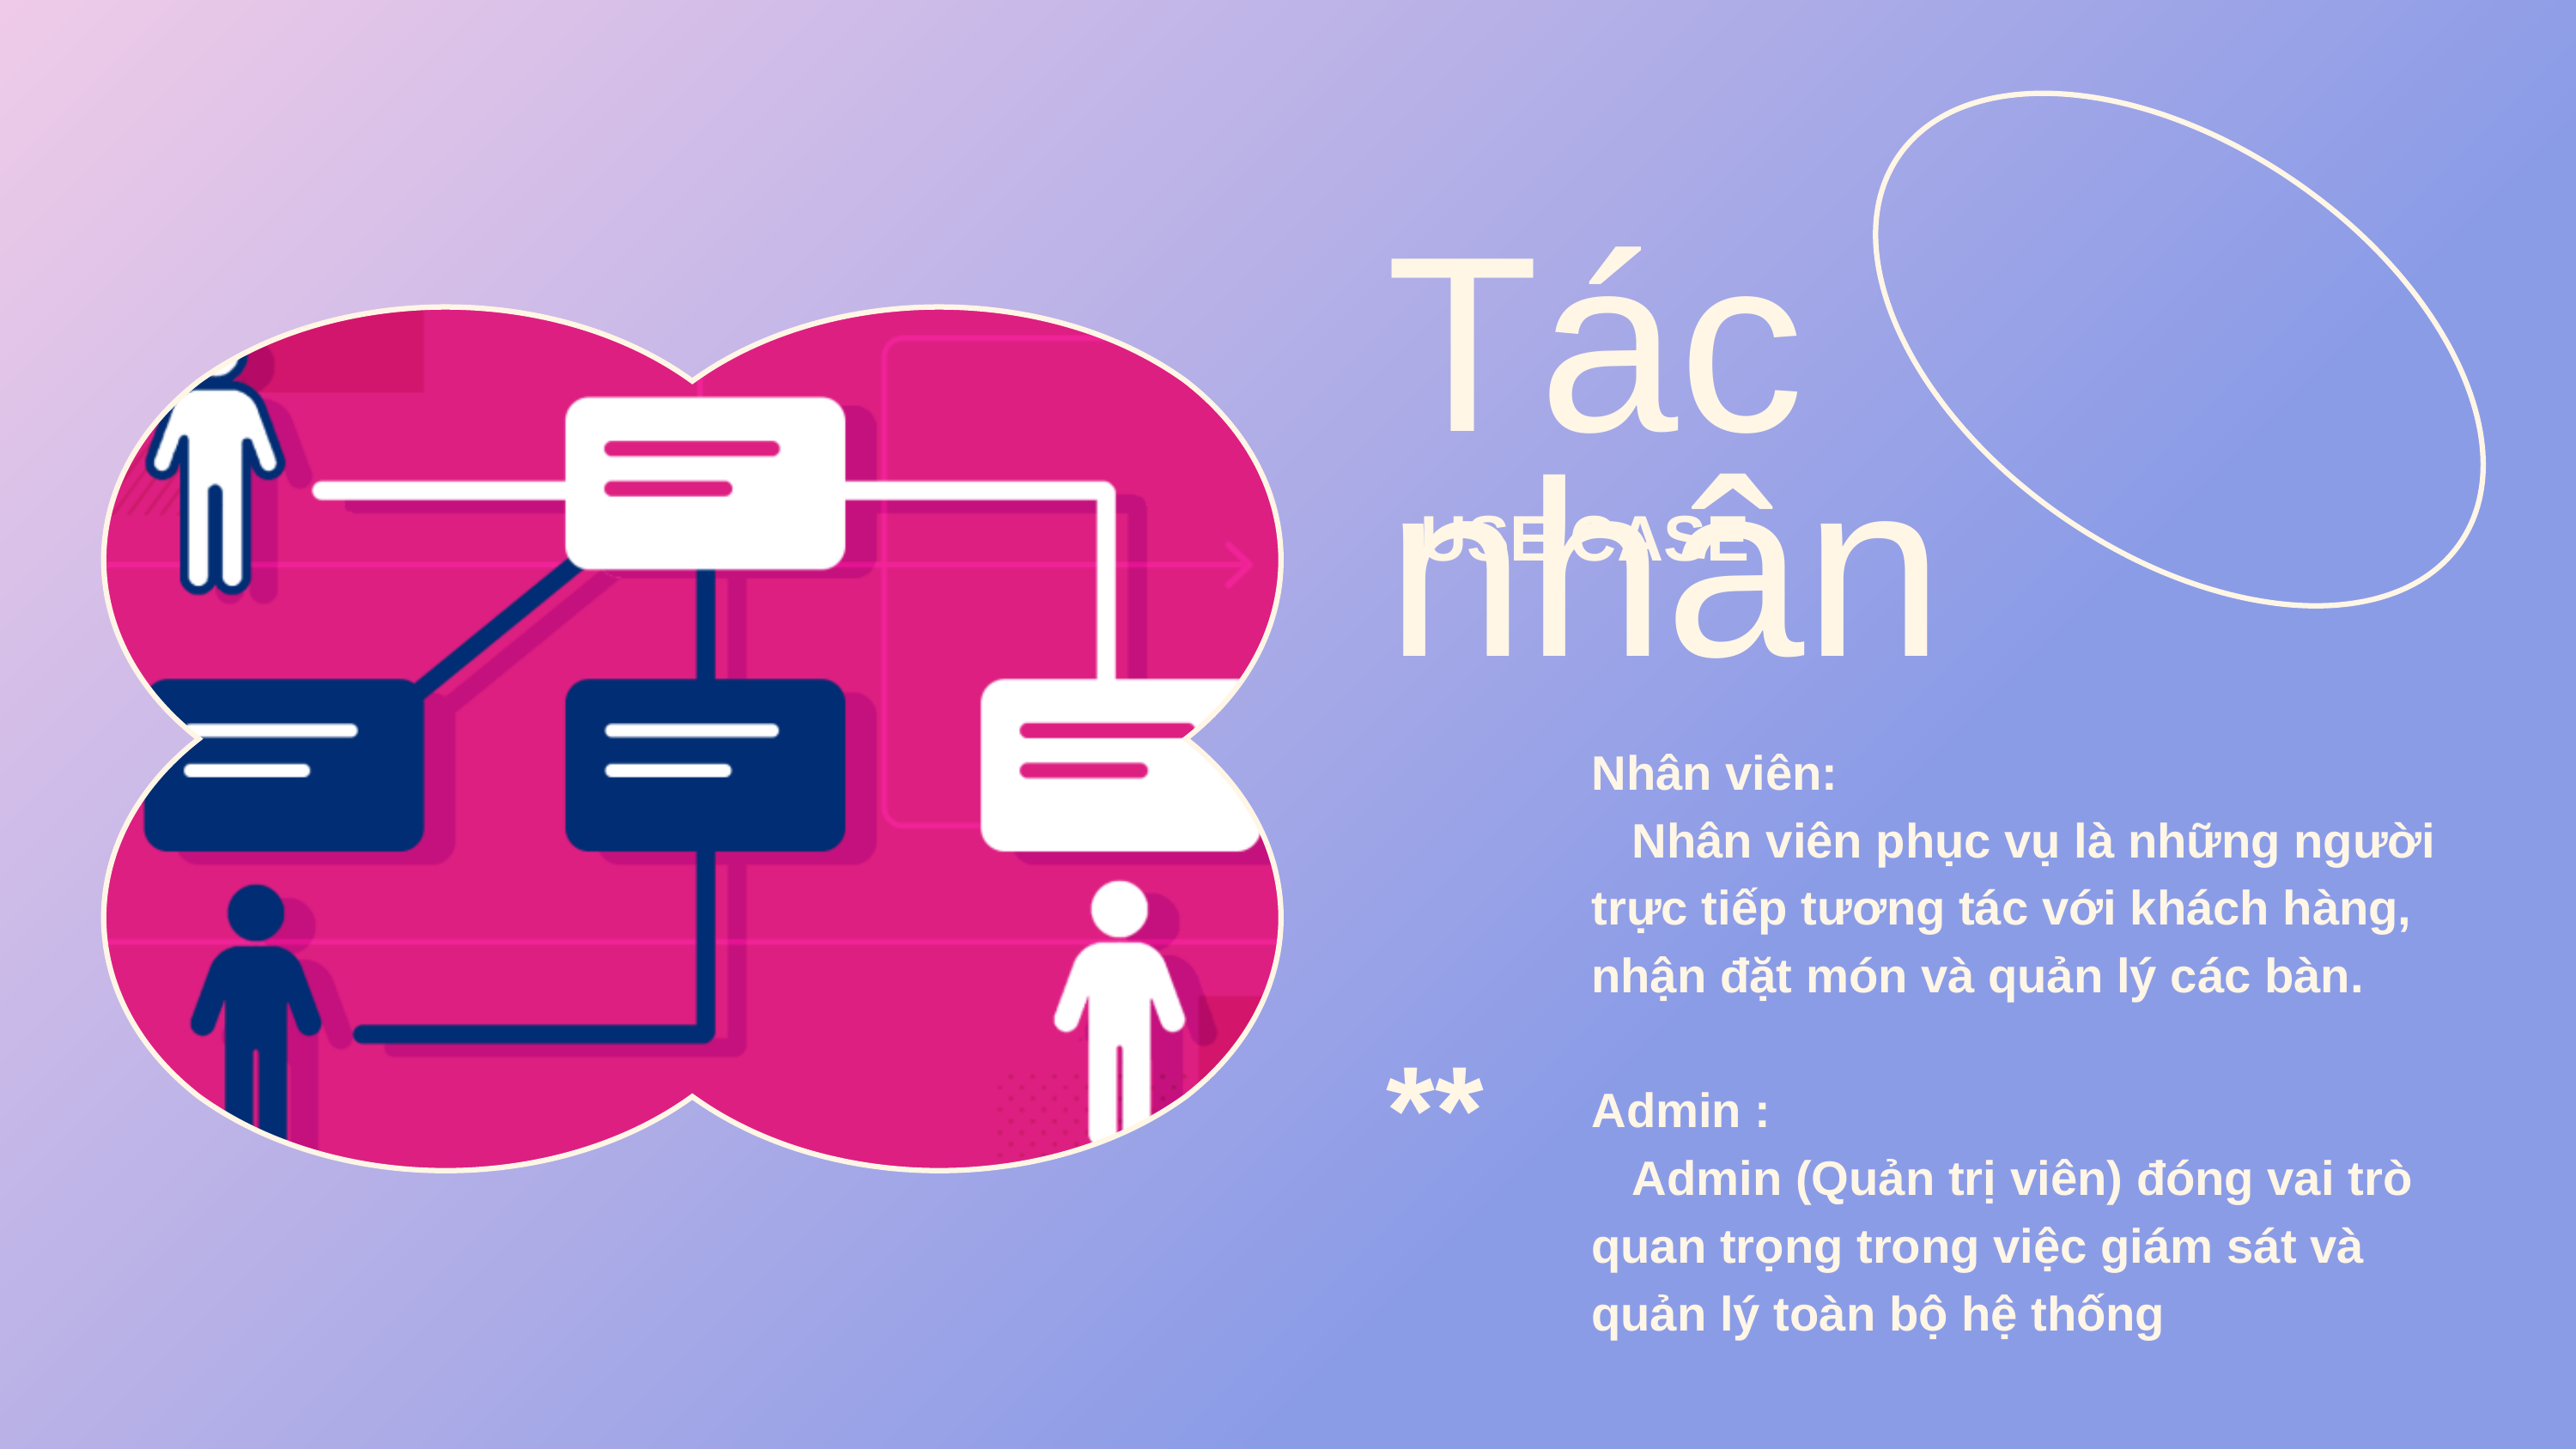

Tác nhân

USE CASE
Nhân viên:
   Nhân viên phục vụ là những người trực tiếp tương tác với khách hàng, nhận đặt món và quản lý các bàn.

Admin :
   Admin (Quản trị viên) đóng vai trò quan trọng trong việc giám sát và quản lý toàn bộ hệ thống

**